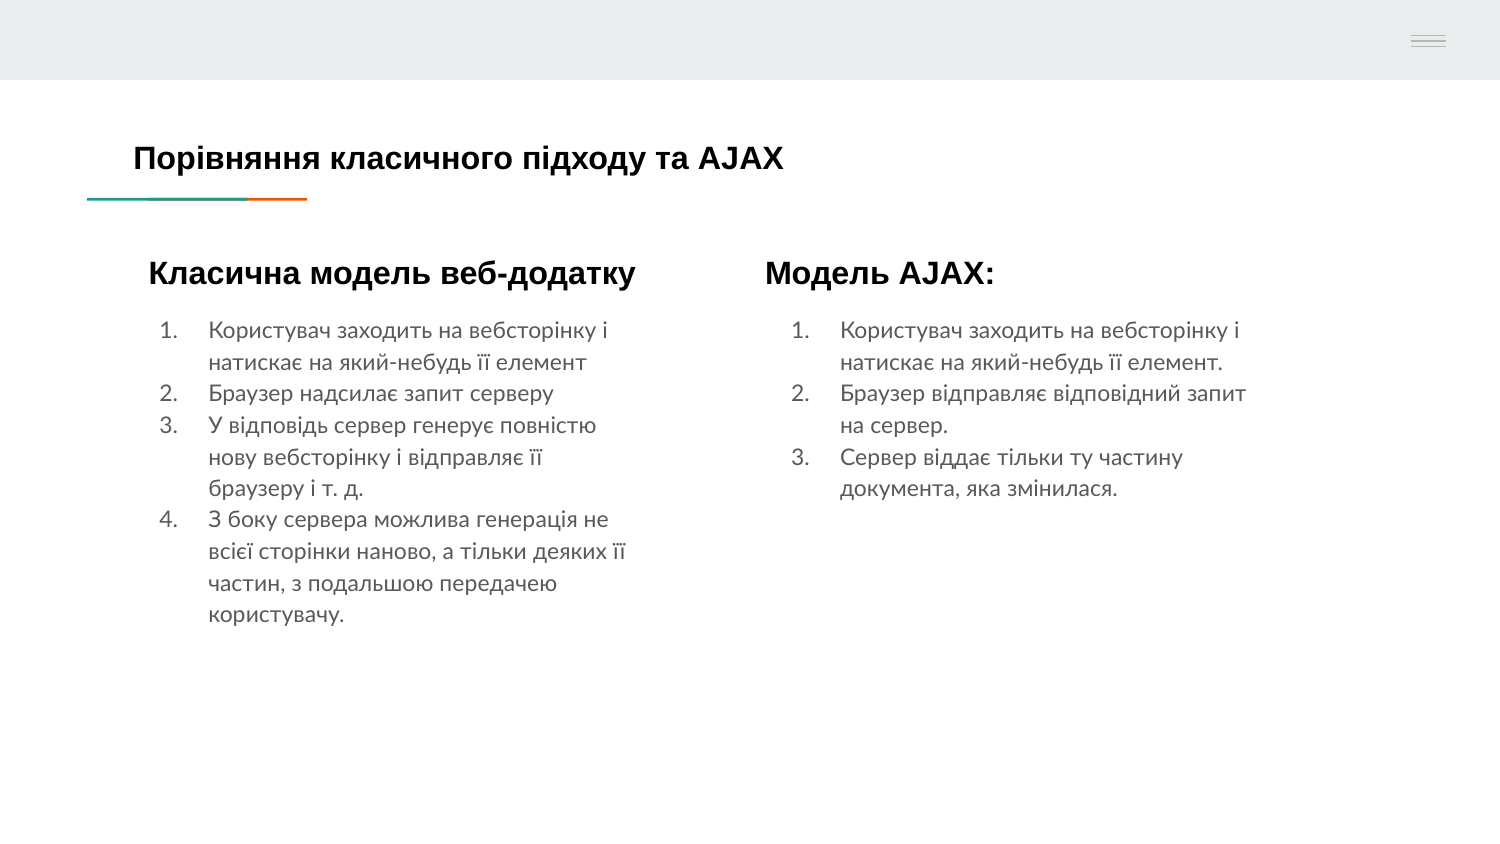

# Порівняння класичного підходу та AJAX

Класична модель веб-додатку

Модель AJAX:

Користувач заходить на вебсторінку і натискає на який-небудь її елемент
Браузер надсилає запит серверу
У відповідь сервер генерує повністю нову вебсторінку і відправляє її браузеру і т. д.
З боку сервера можлива генерація не всієї сторінки наново, а тільки деяких її частин, з подальшою передачею користувачу.
Користувач заходить на вебсторінку і натискає на який-небудь її елемент.
Браузер відправляє відповідний запит на сервер.
Сервер віддає тільки ту частину документа, яка змінилася.